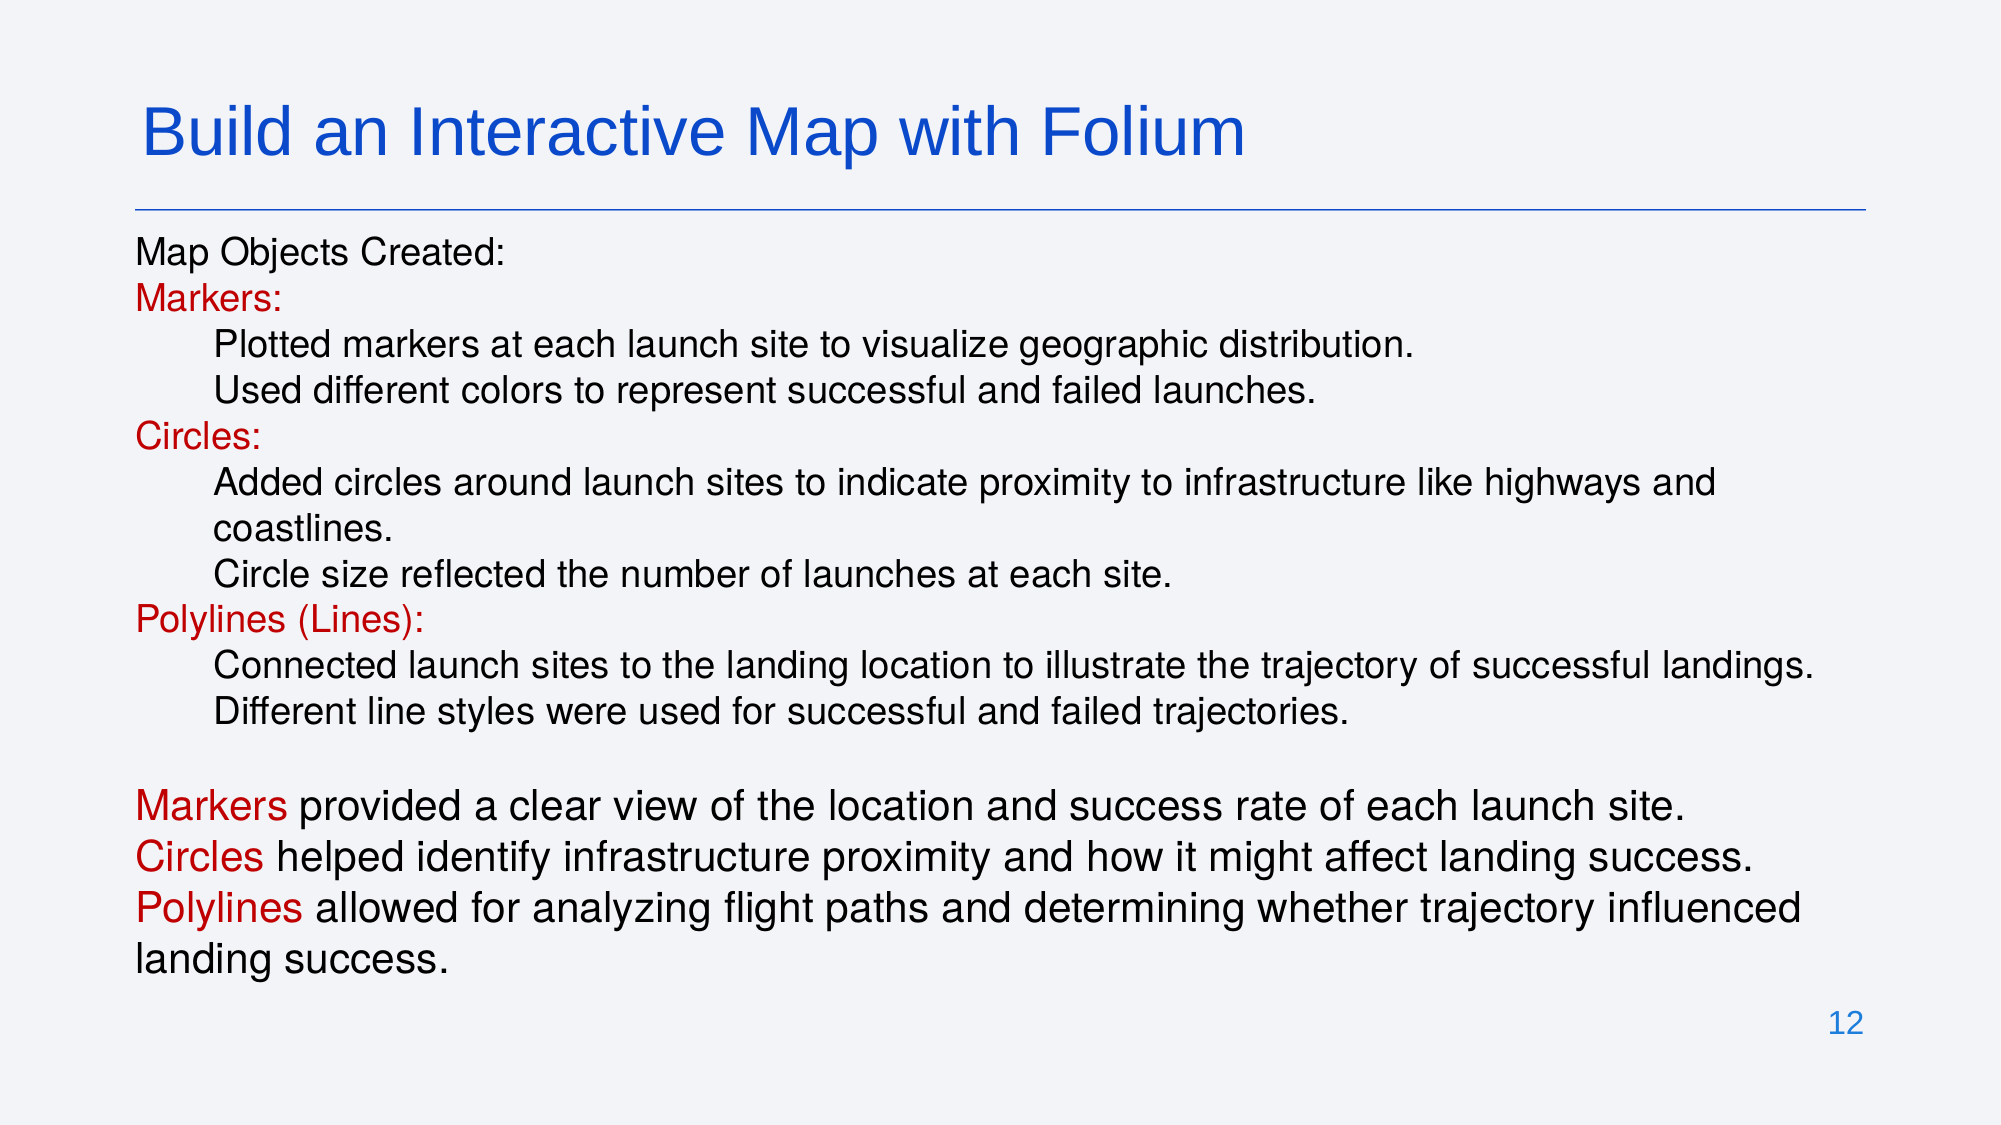

Build an Interactive Map with Folium
Map Objects Created:
Markers:
Plotted markers at each launch site to visualize geographic distribution.
Used different colors to represent successful and failed launches.
Circles:
Added circles around launch sites to indicate proximity to infrastructure like highways and coastlines.
Circle size reflected the number of launches at each site.
Polylines (Lines):
Connected launch sites to the landing location to illustrate the trajectory of successful landings.
Different line styles were used for successful and failed trajectories.

Markers provided a clear view of the location and success rate of each launch site.
Circles helped identify infrastructure proximity and how it might affect landing success.
Polylines allowed for analyzing flight paths and determining whether trajectory influenced landing success.

12